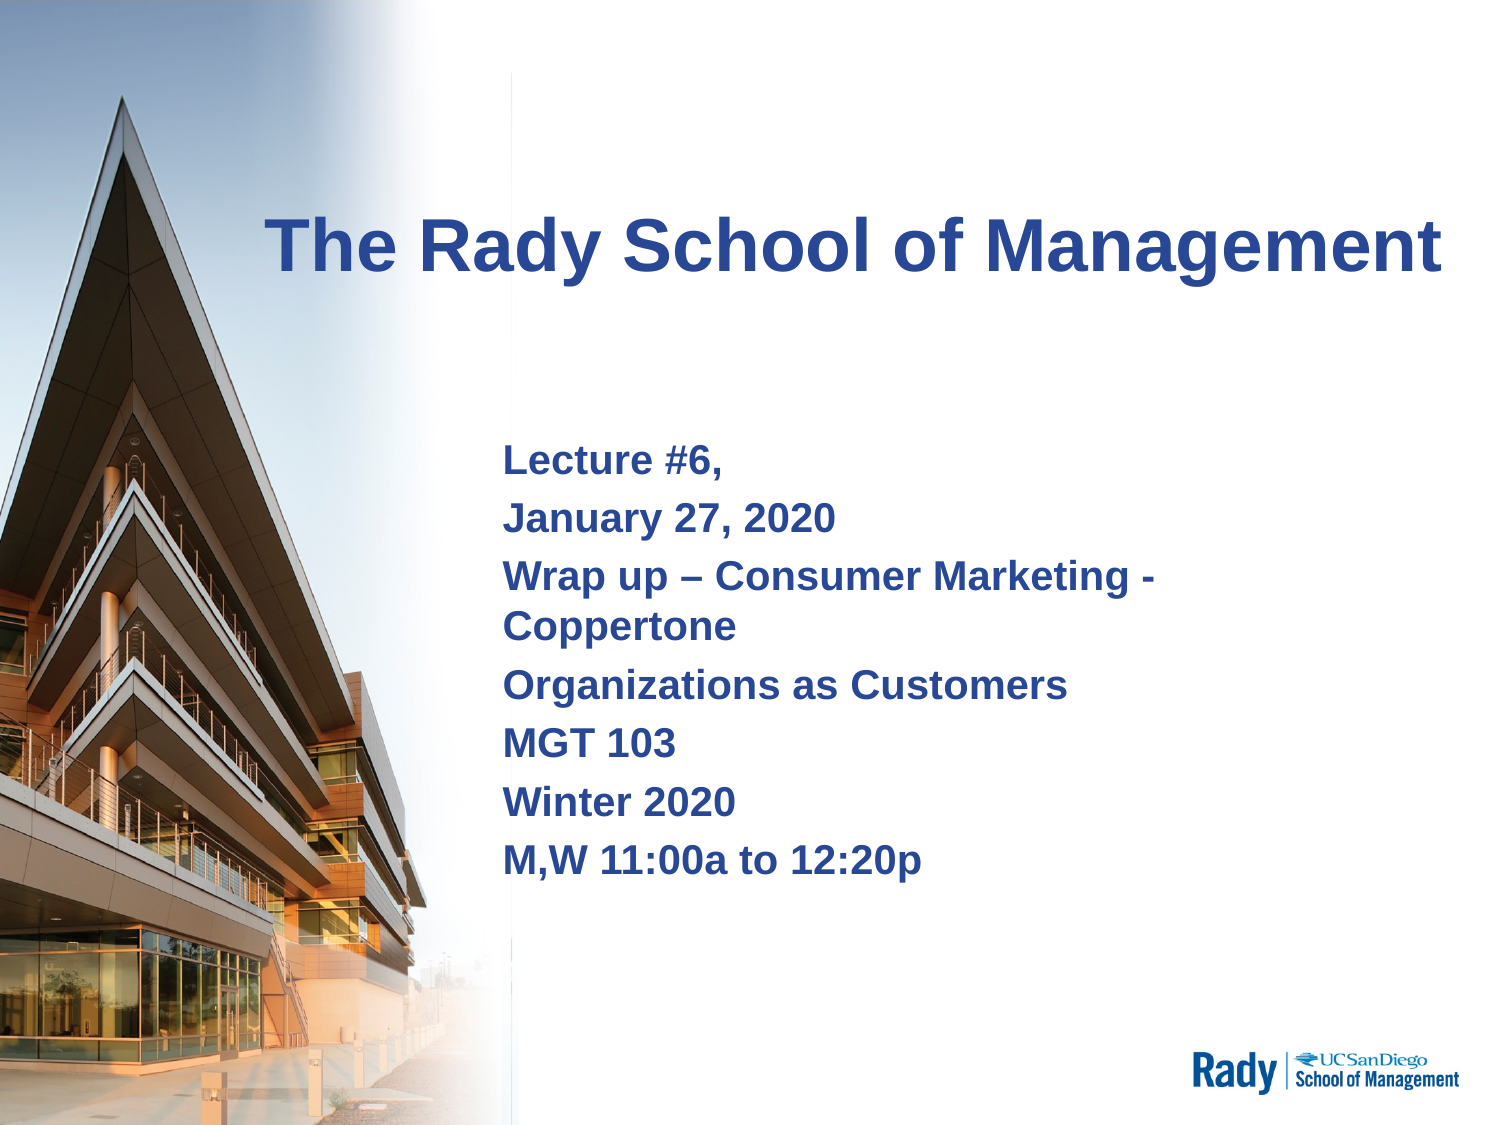

# The Rady School of Management
Lecture #6,
January 27, 2020
Wrap up – Consumer Marketing - Coppertone
Organizations as Customers
MGT 103
Winter 2020
M,W 11:00a to 12:20p